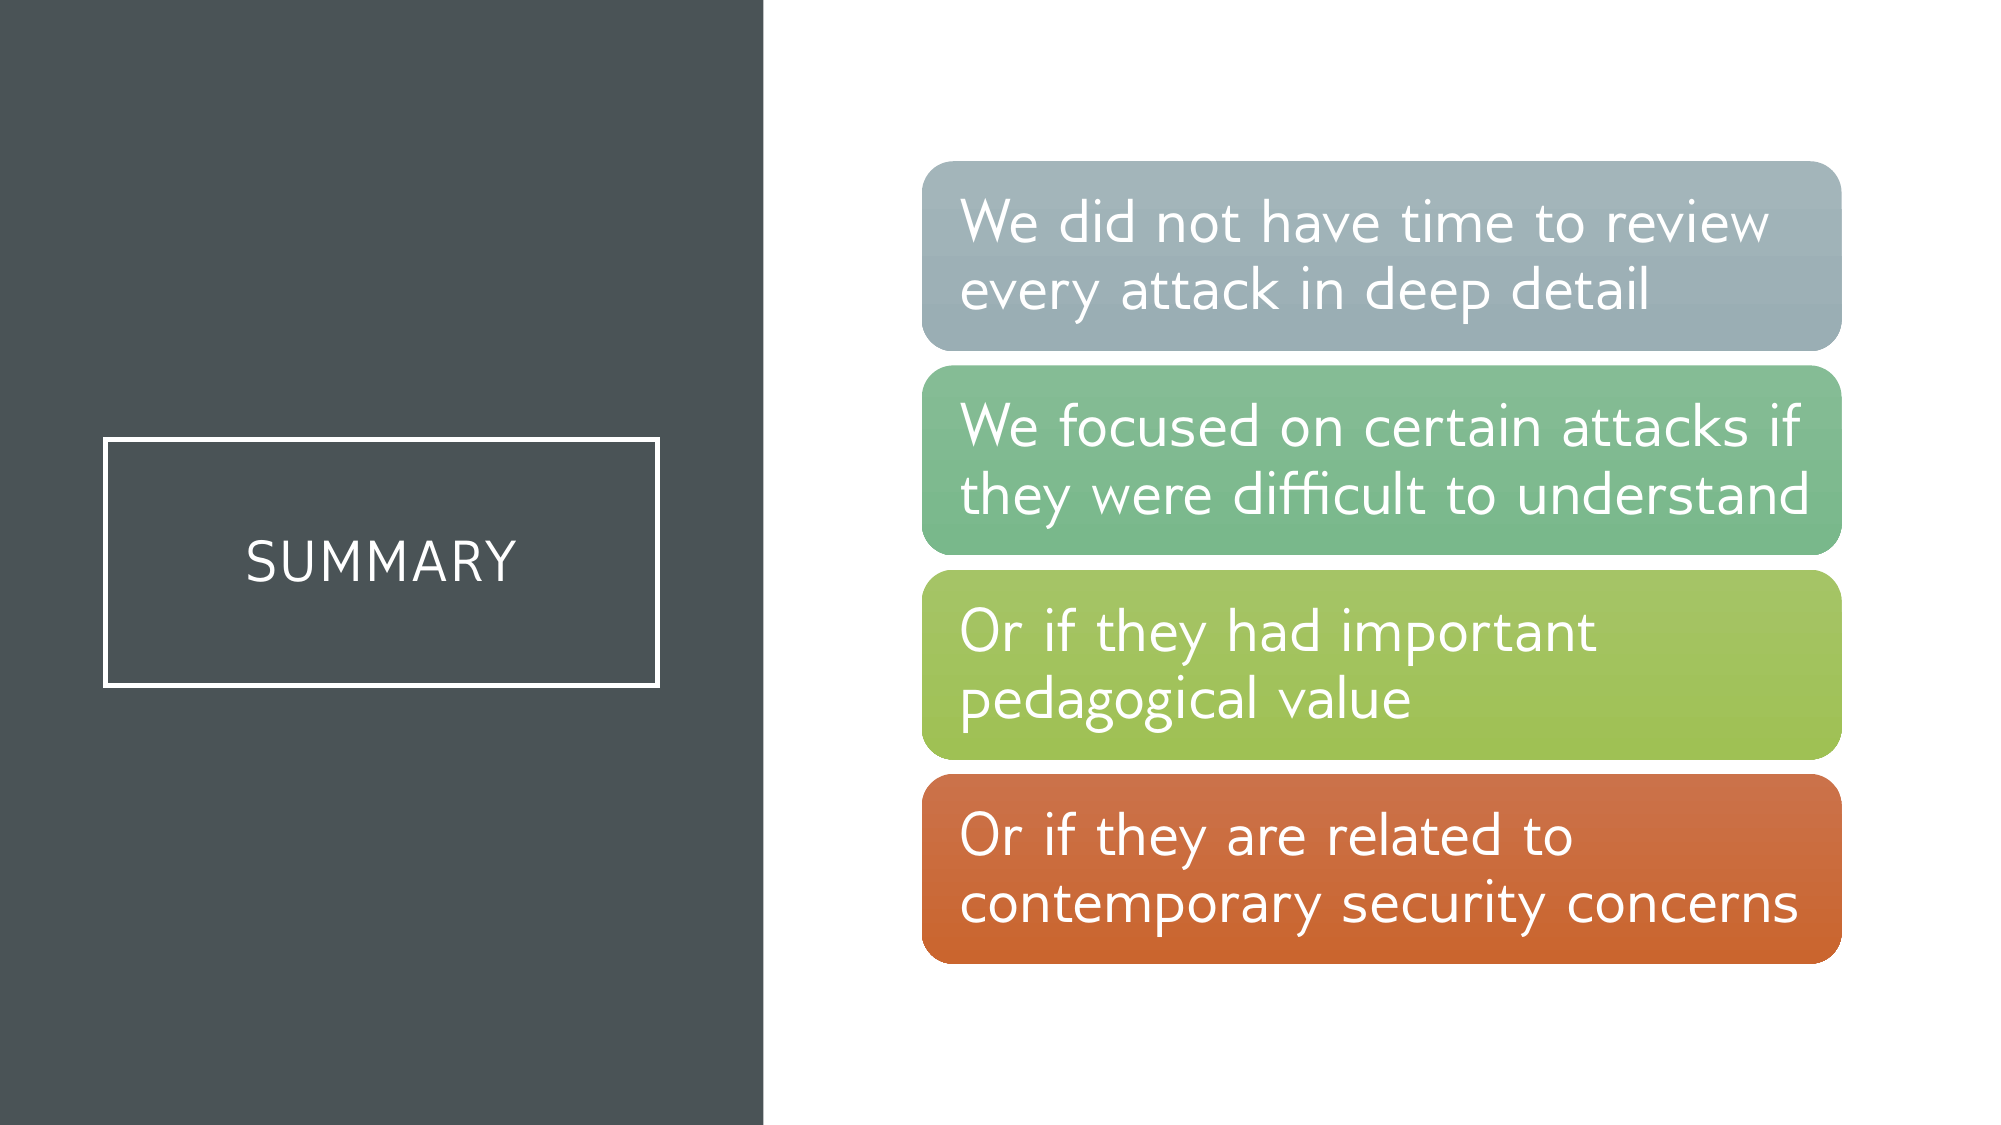

We did not have time to review every attack in deep detail
We focused on certain attacks if they were difficult to understand
Or if they had important pedagogical value
Or if they are related to contemporary security concerns
# Summary